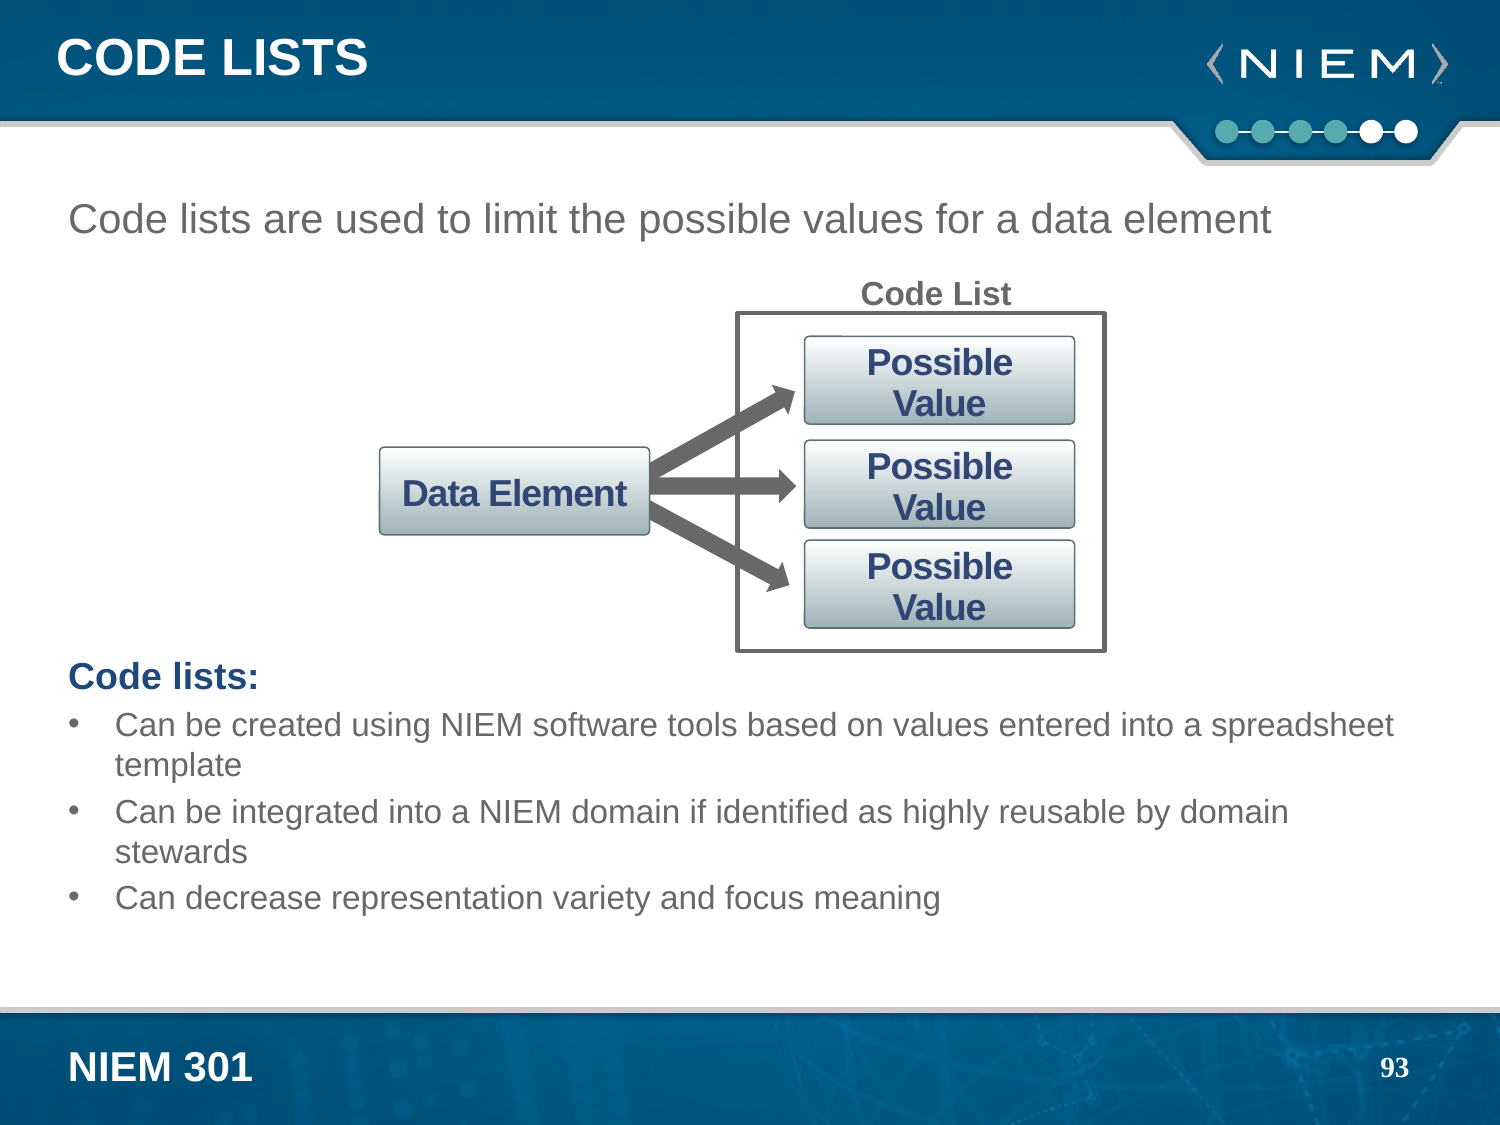

# Code Lists

Code lists are used to limit the possible values for a data element

Code lists:
Can be created using NIEM software tools based on values entered into a spreadsheet template
Can be integrated into a NIEM domain if identified as highly reusable by domain stewards
Can decrease representation variety and focus meaning
Code List

Possible Value

Possible Value
Data Element

Possible Value
93